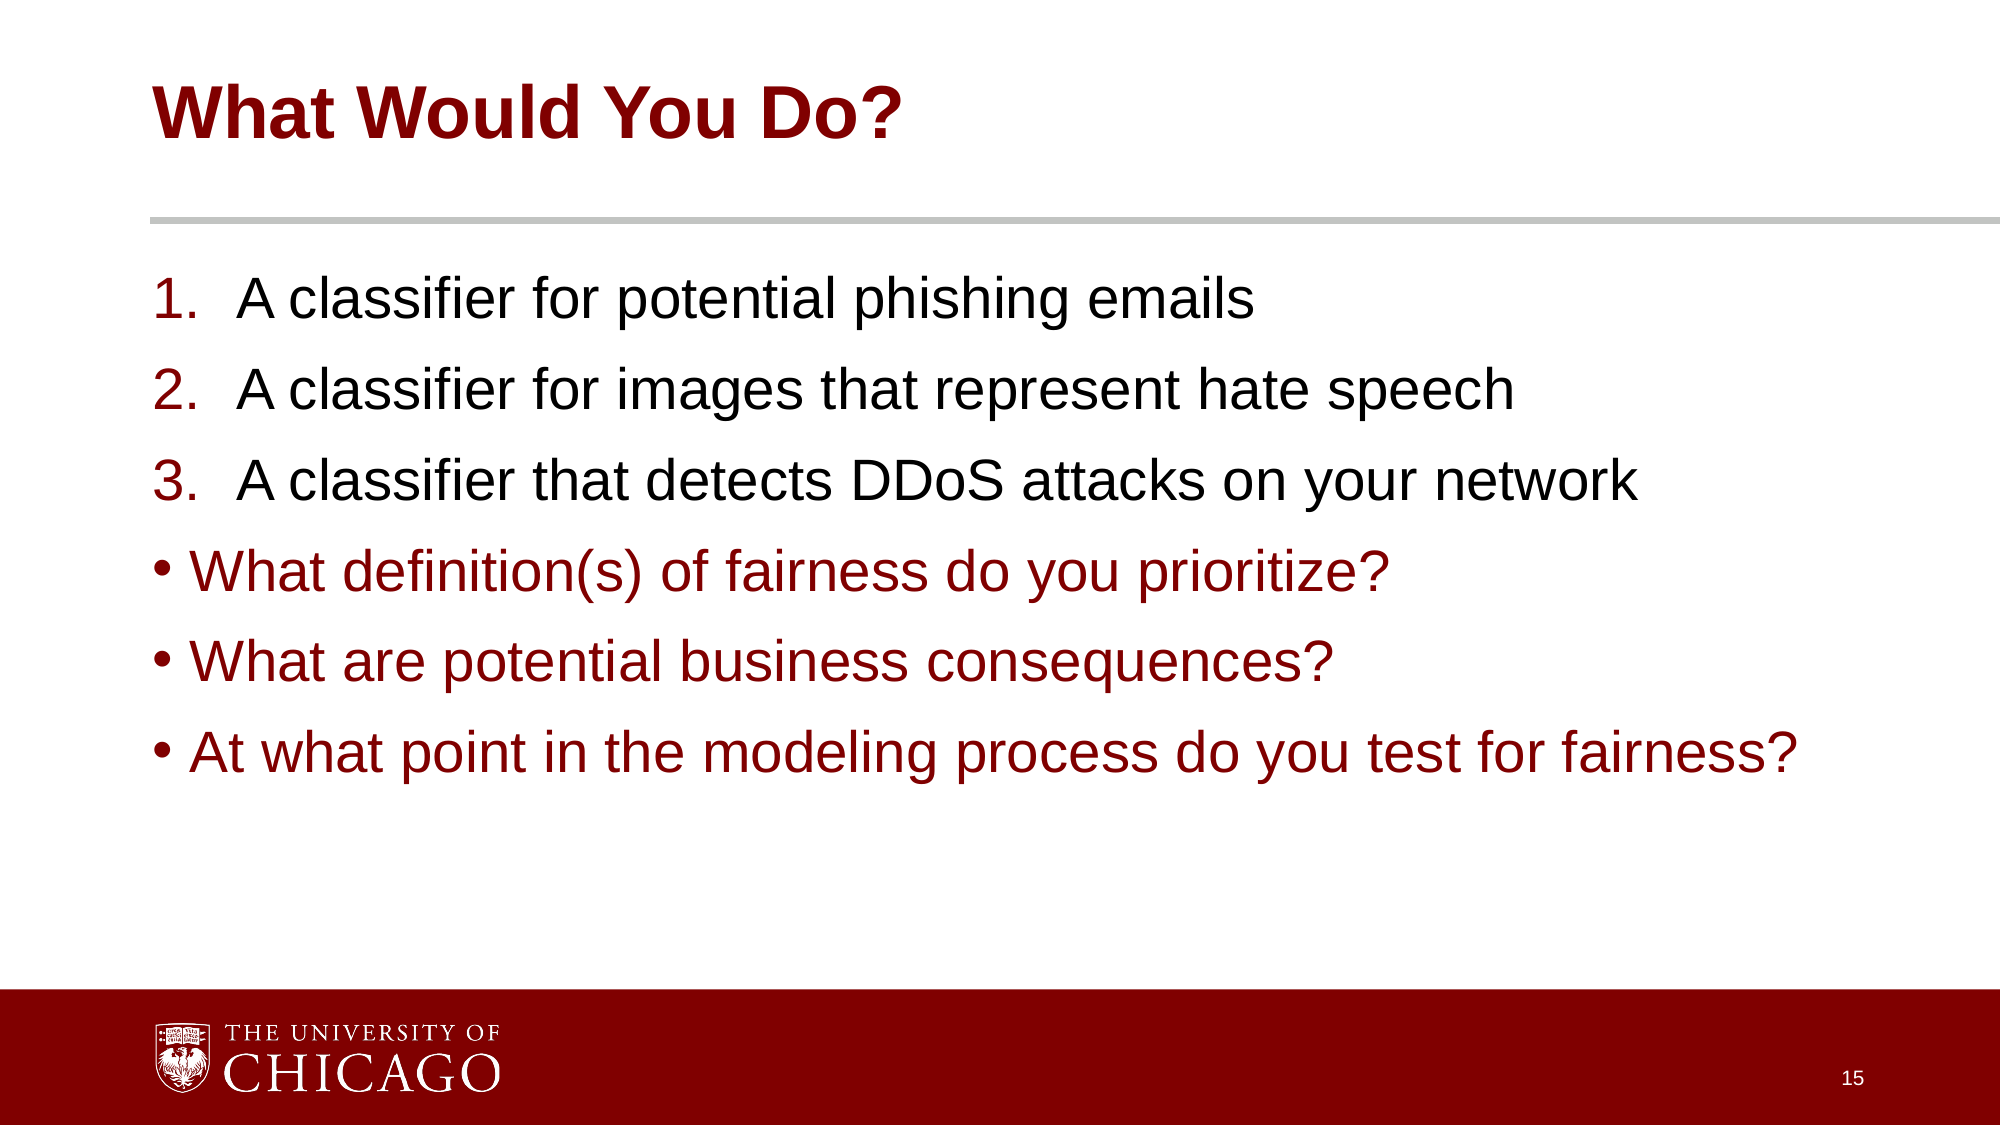

# What Would You Do?
A classifier for potential phishing emails
A classifier for images that represent hate speech
A classifier that detects DDoS attacks on your network
What definition(s) of fairness do you prioritize?
What are potential business consequences?
At what point in the modeling process do you test for fairness?

15